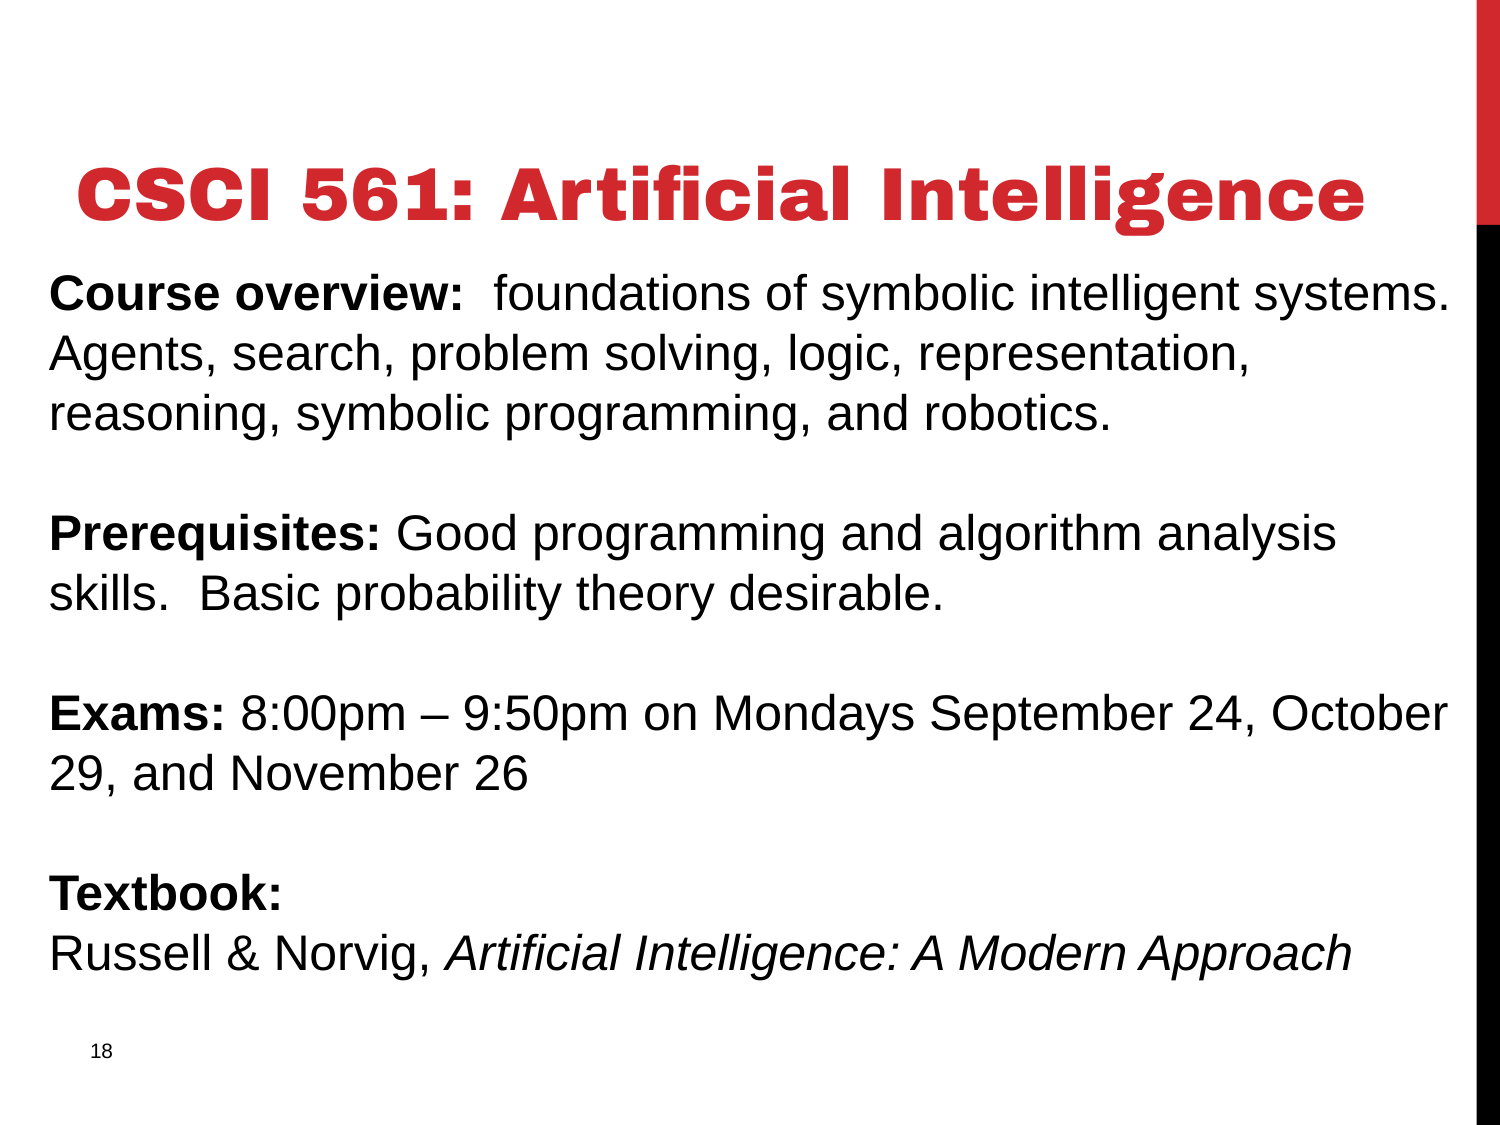

# CSCI 561: Artificial Intelligence
Course overview:  foundations of symbolic intelligent systems. Agents, search, problem solving, logic, representation, reasoning, symbolic programming, and robotics.

Prerequisites: Good programming and algorithm analysis skills.  Basic probability theory desirable.

Exams: 8:00pm – 9:50pm on Mondays September 24, October 29, and November 26

Textbook:
Russell & Norvig, Artificial Intelligence: A Modern Approach
18